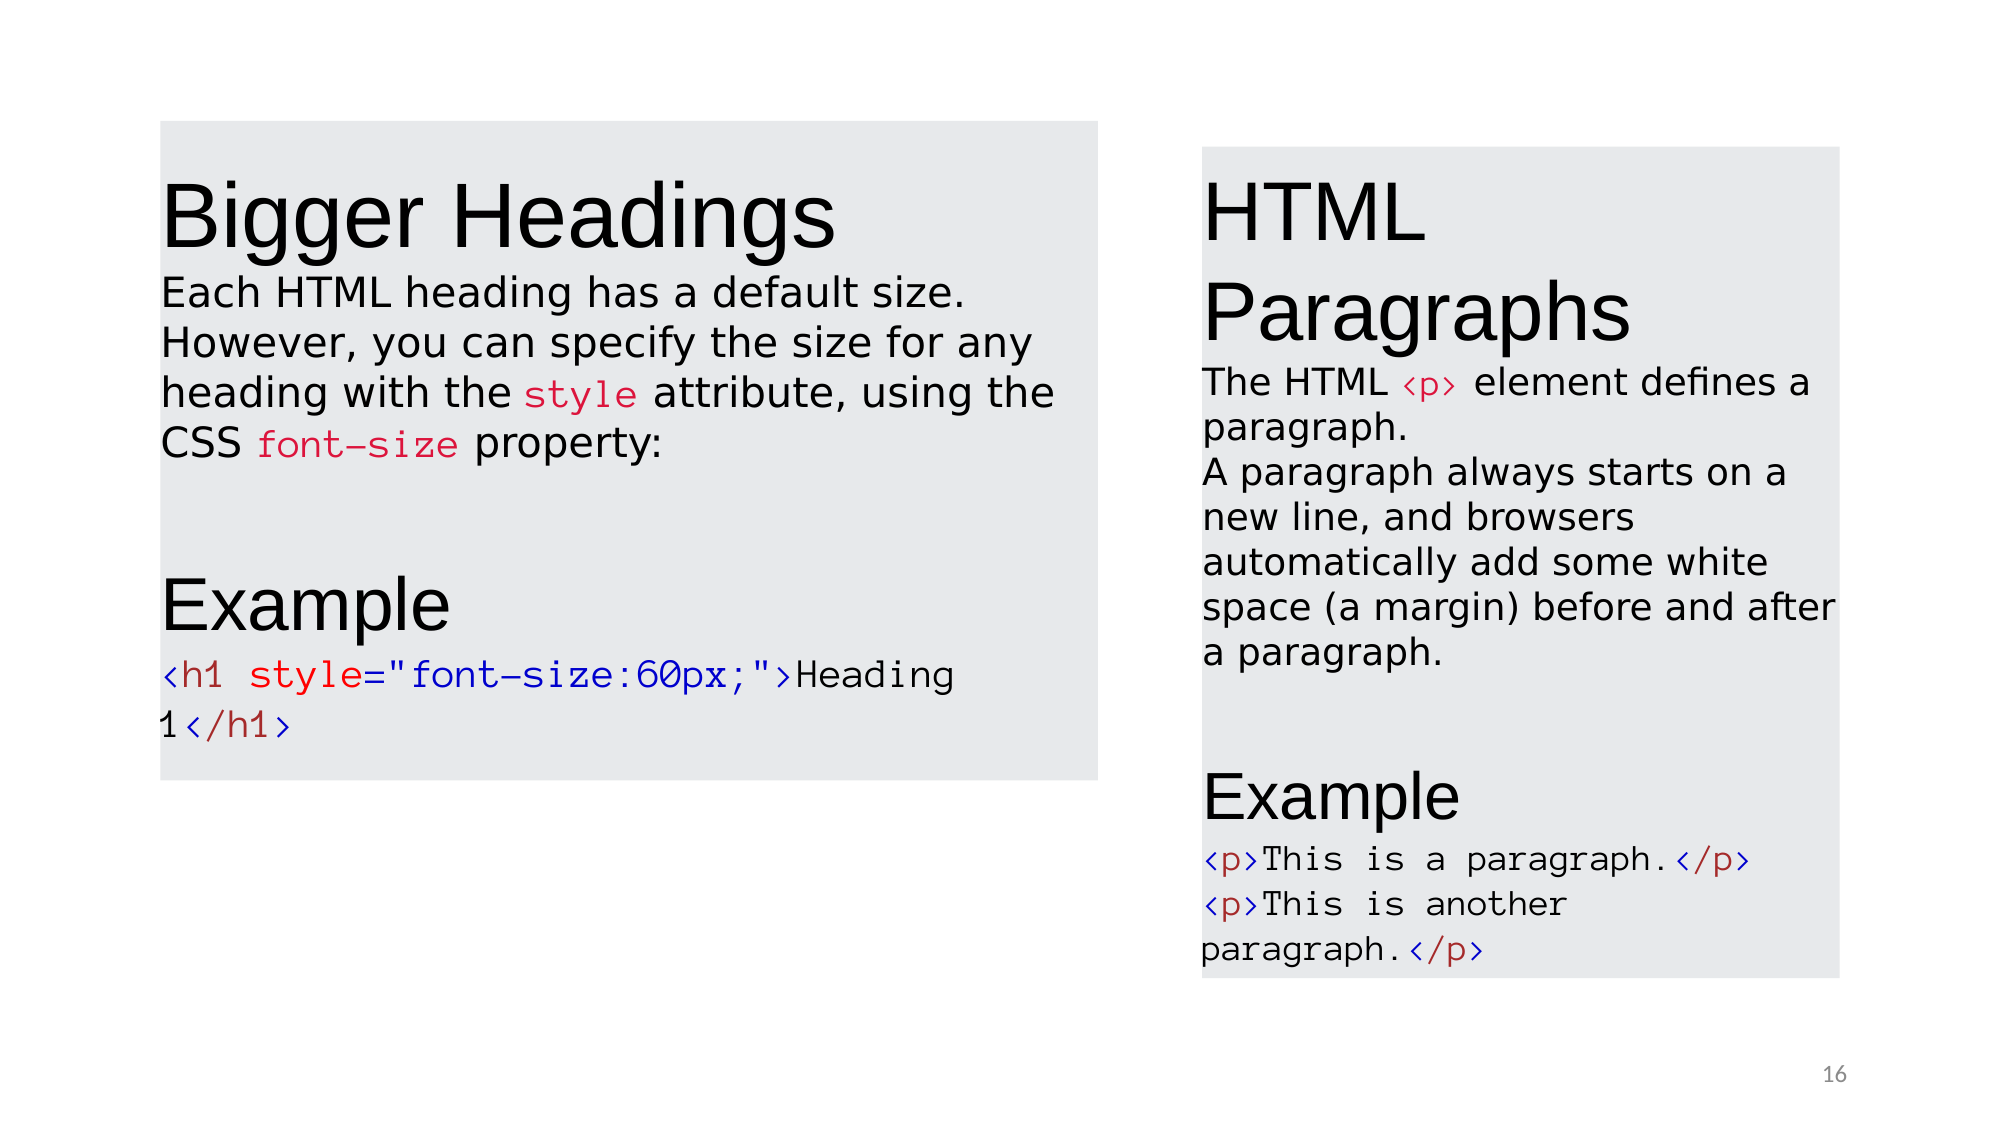

Bigger Headings
Each HTML heading has a default size. However, you can specify the size for any heading with the style attribute, using the CSS font-size property:

Example
<h1 style="font-size:60px;">Heading 1</h1>
HTML Paragraphs
The HTML <p> element defines a paragraph.
A paragraph always starts on a new line, and browsers automatically add some white space (a margin) before and after a paragraph.

Example
<p>This is a paragraph.</p>
<p>This is another paragraph.</p>

16